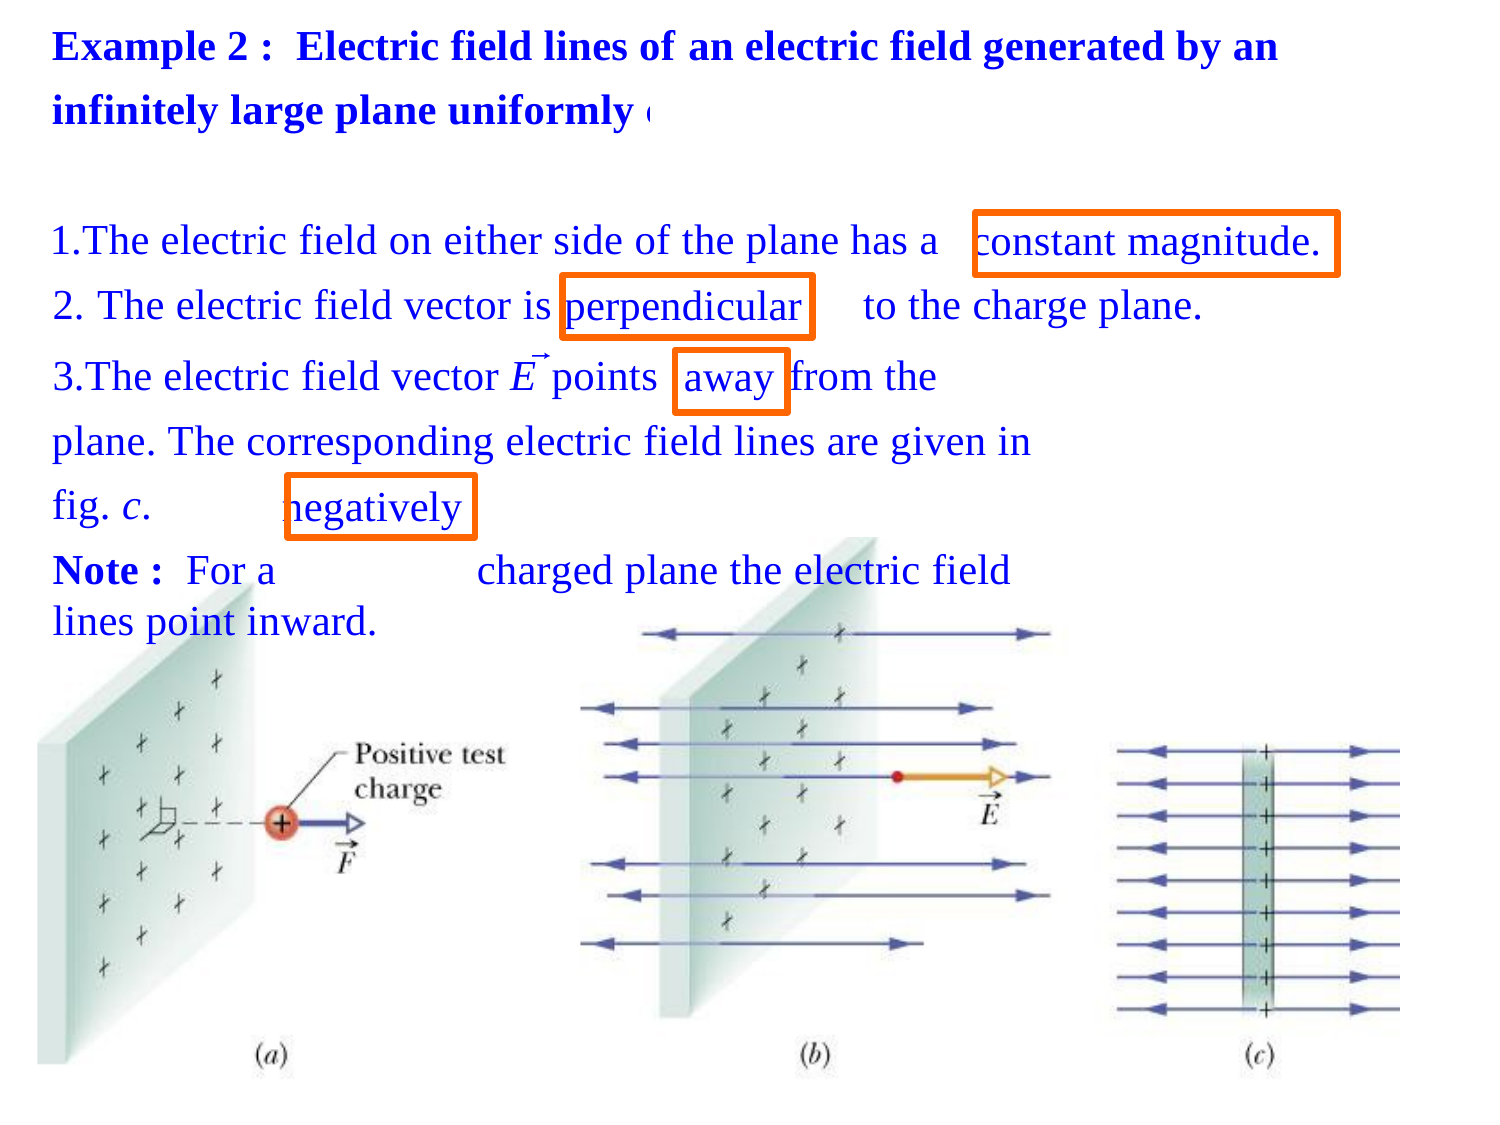

Example 2 :  Electric field lines of an electric field generated by an infinitely large plane uniformly charged.

The electric field on either side of the plane has a

The electric field vector is	to the charge plane.
The electric field vector E points	from the plane. The corresponding electric field lines are given in fig. c.

Note :  For a	charged plane the electric field lines point inward.
In the next chapter we will see that the lane has the form shown in fig. b.

electric field generated by such a p

constant magnitude.

perpendicular

away

negatively